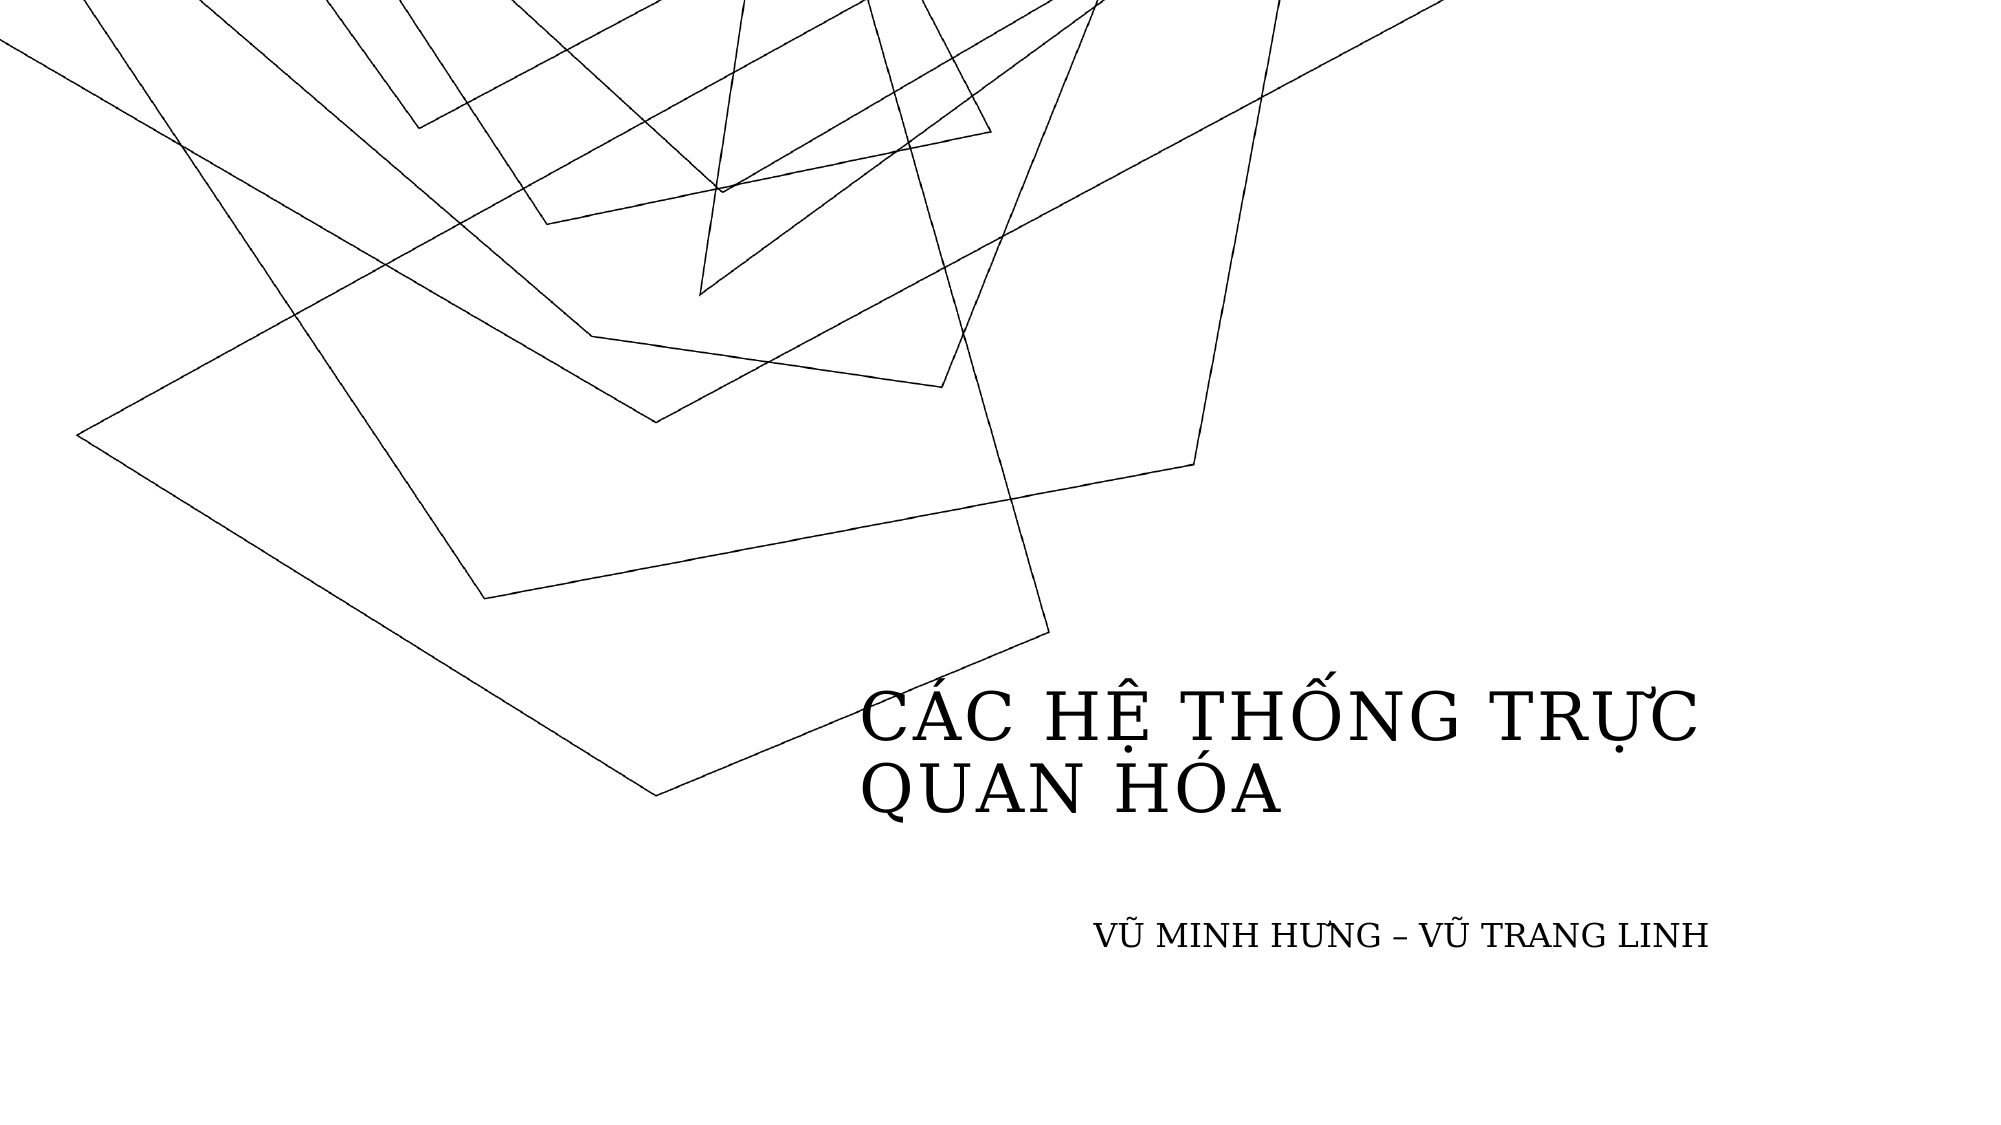

# CÁC HỆ THỐNG TRỰC QUAN HÓA
VŨ MINH HƯNG – VŨ TRANG LINH